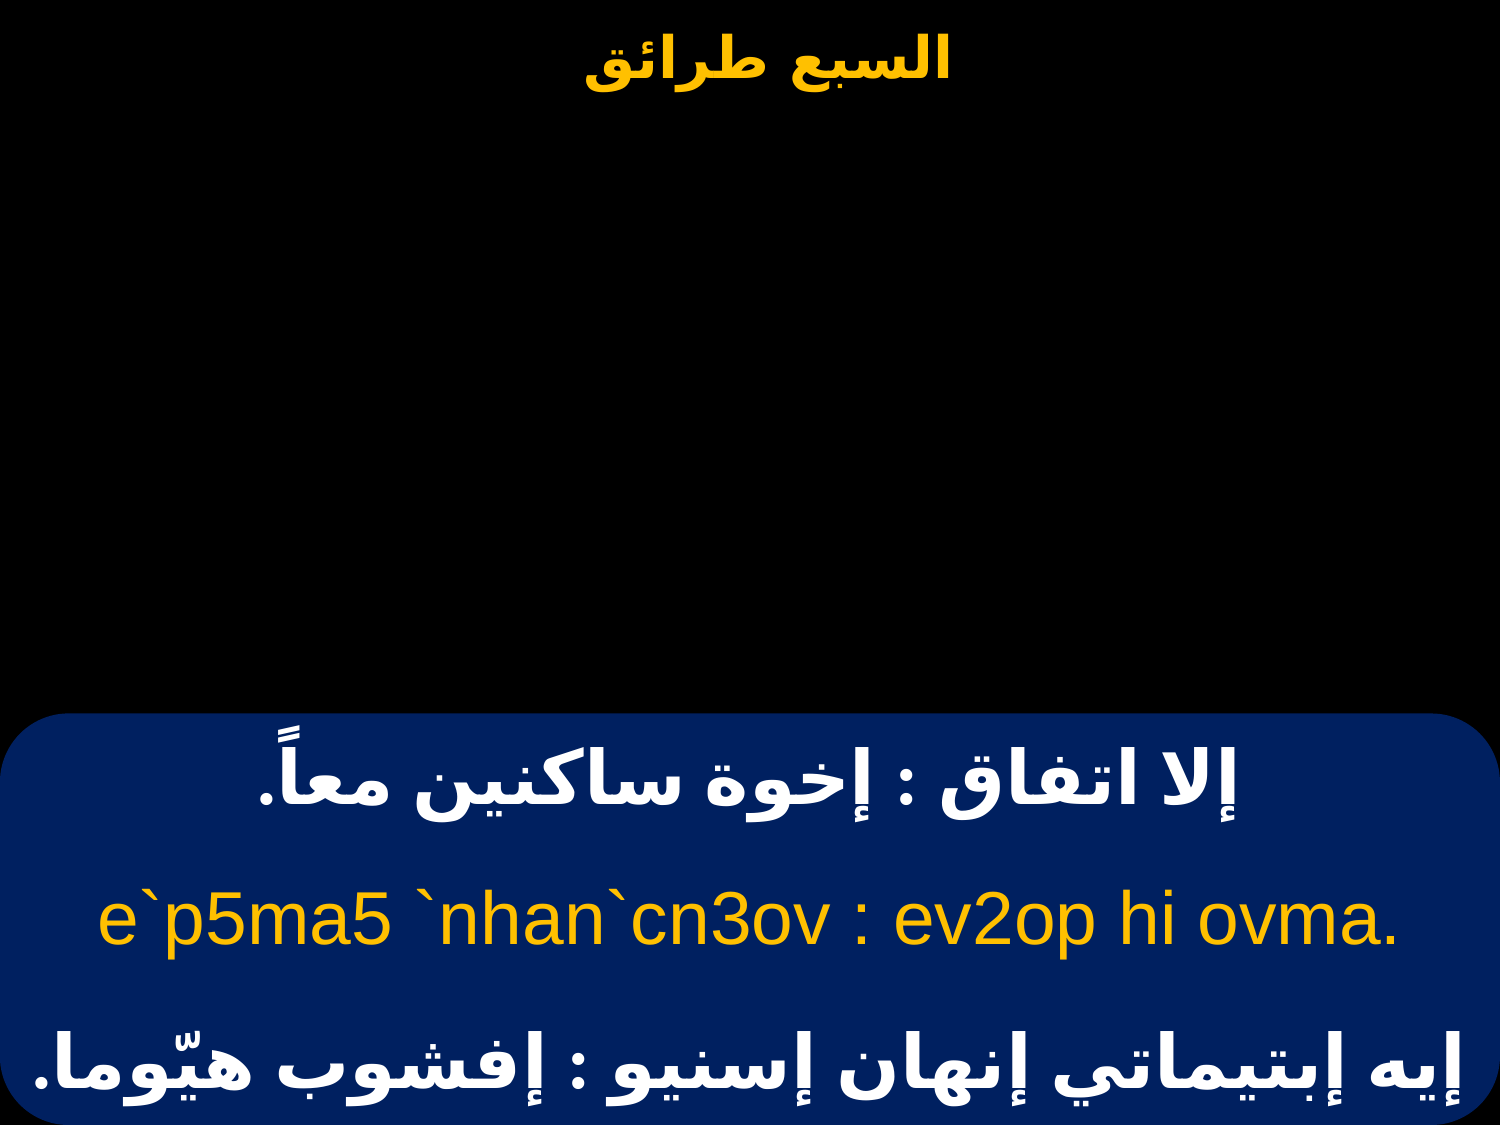

# إلا اتفاق : إخوة ساكنين معاً.
e`p5ma5 `nhan`cn3ov : ev2op hi ovma.
إيه إبتيماتي إنهان إسنيو : إفشوب هيّوما.